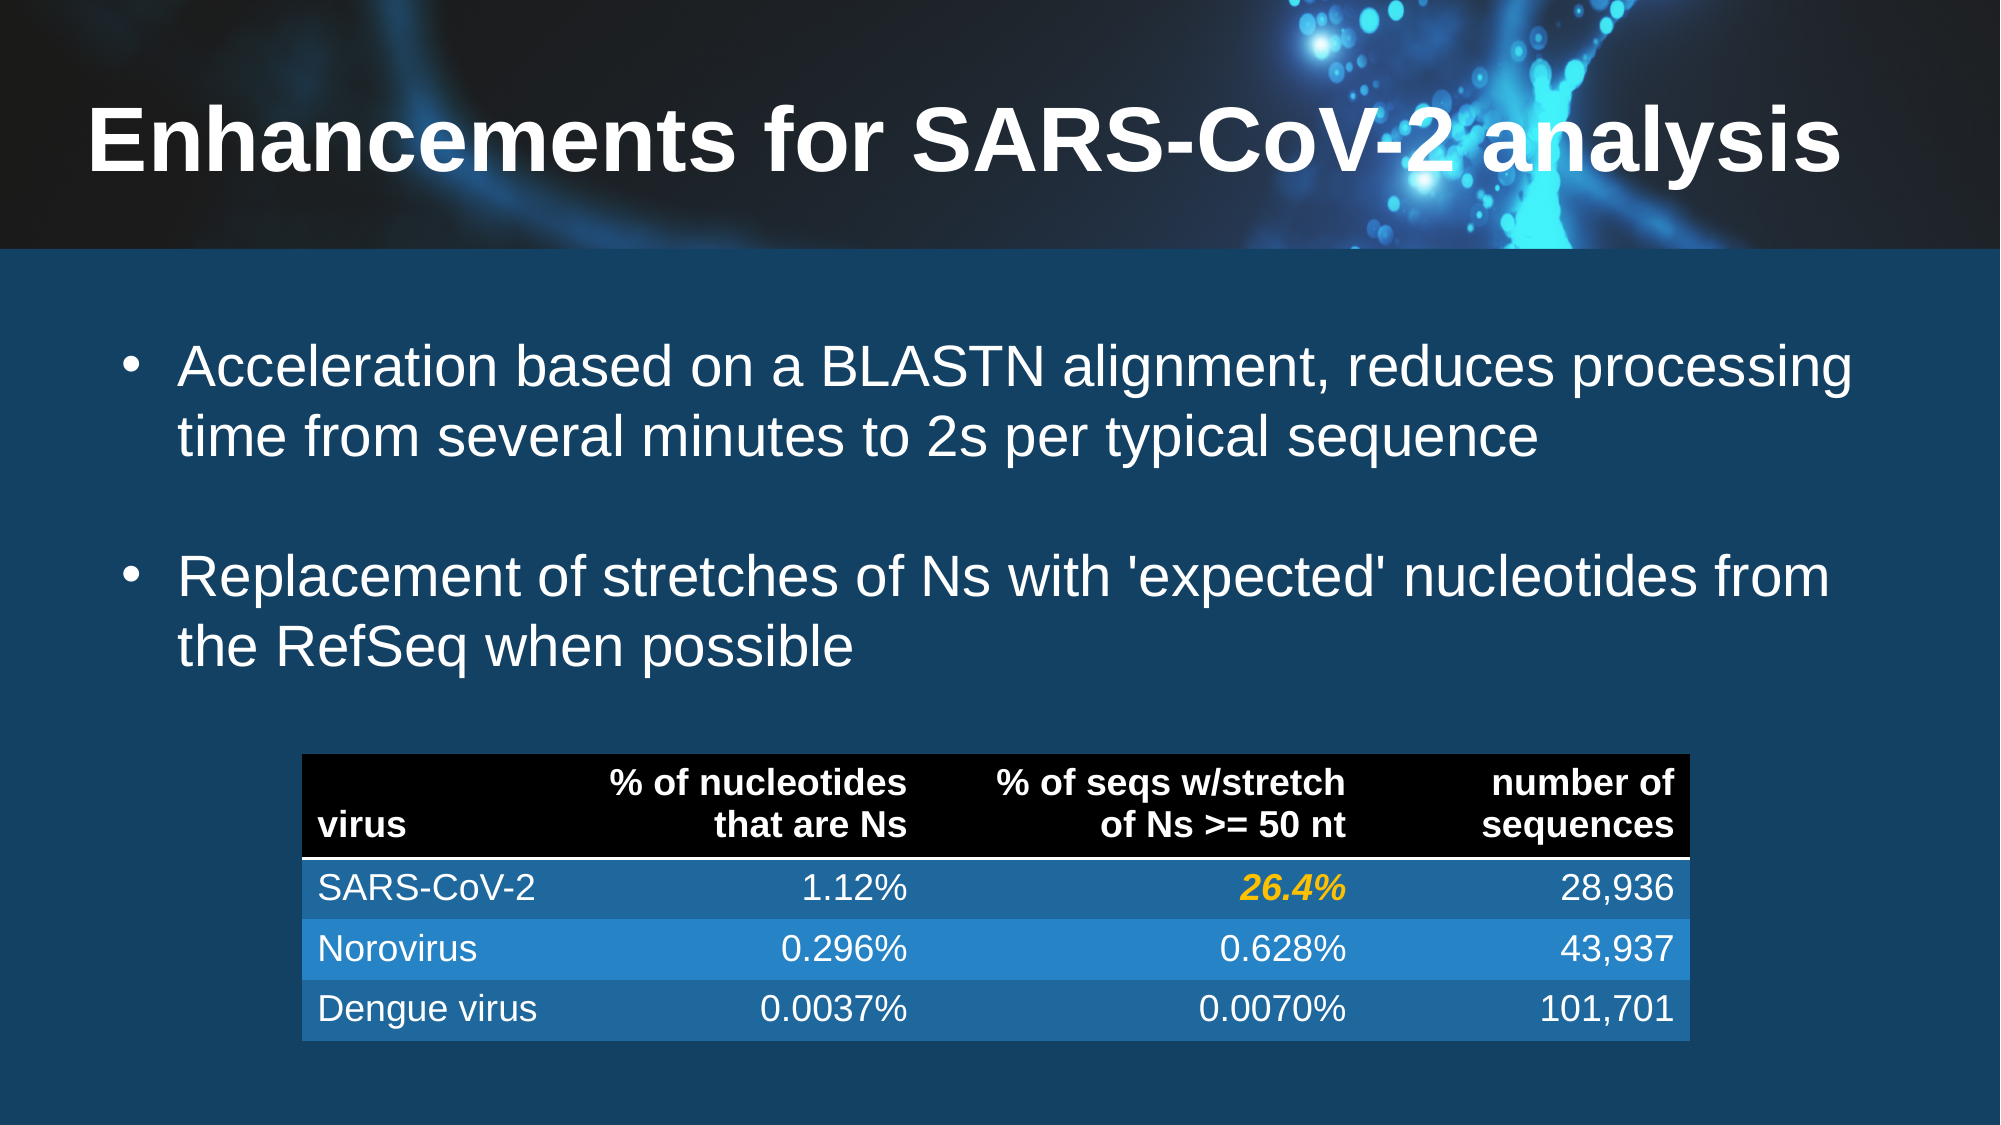

# Enhancements for SARS-CoV-2 analysis
Acceleration based on a BLASTN alignment, reduces processing time from several minutes to 2s per typical sequence

Replacement of stretches of Ns with 'expected' nucleotides from the RefSeq when possible

| virus | % of nucleotides that are Ns | % of seqs w/stretch of Ns >= 50 nt | number of sequences |
| --- | --- | --- | --- |
| SARS-CoV-2 | 1.12% | 26.4% | 28,936 |
| Norovirus | 0.296% | 0.628% | 43,937 |
| Dengue virus | 0.0037% | 0.0070% | 101,701 |